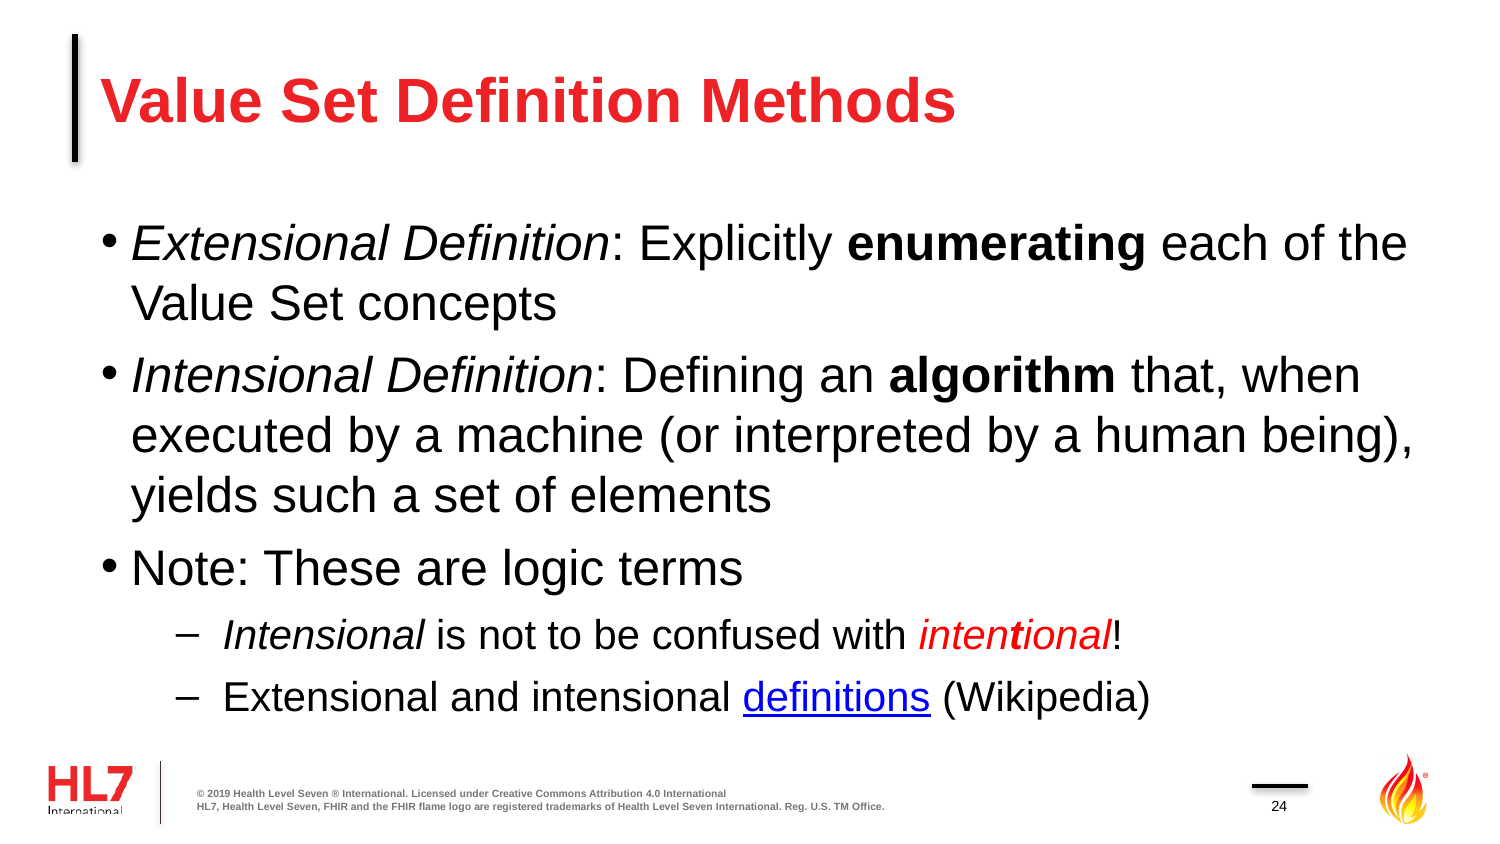

# Value Set Definition Methods
Extensional Definition: Explicitly enumerating each of the Value Set concepts
Intensional Definition: Defining an algorithm that, when executed by a machine (or interpreted by a human being), yields such a set of elements
Note: These are logic terms
Intensional is not to be confused with intentional!
Extensional and intensional definitions (Wikipedia)

© 2019 Health Level Seven ® International. Licensed under Creative Commons Attribution 4.0 International
HL7, Health Level Seven, FHIR and the FHIR flame logo are registered trademarks of Health Level Seven International. Reg. U.S. TM Office.
24